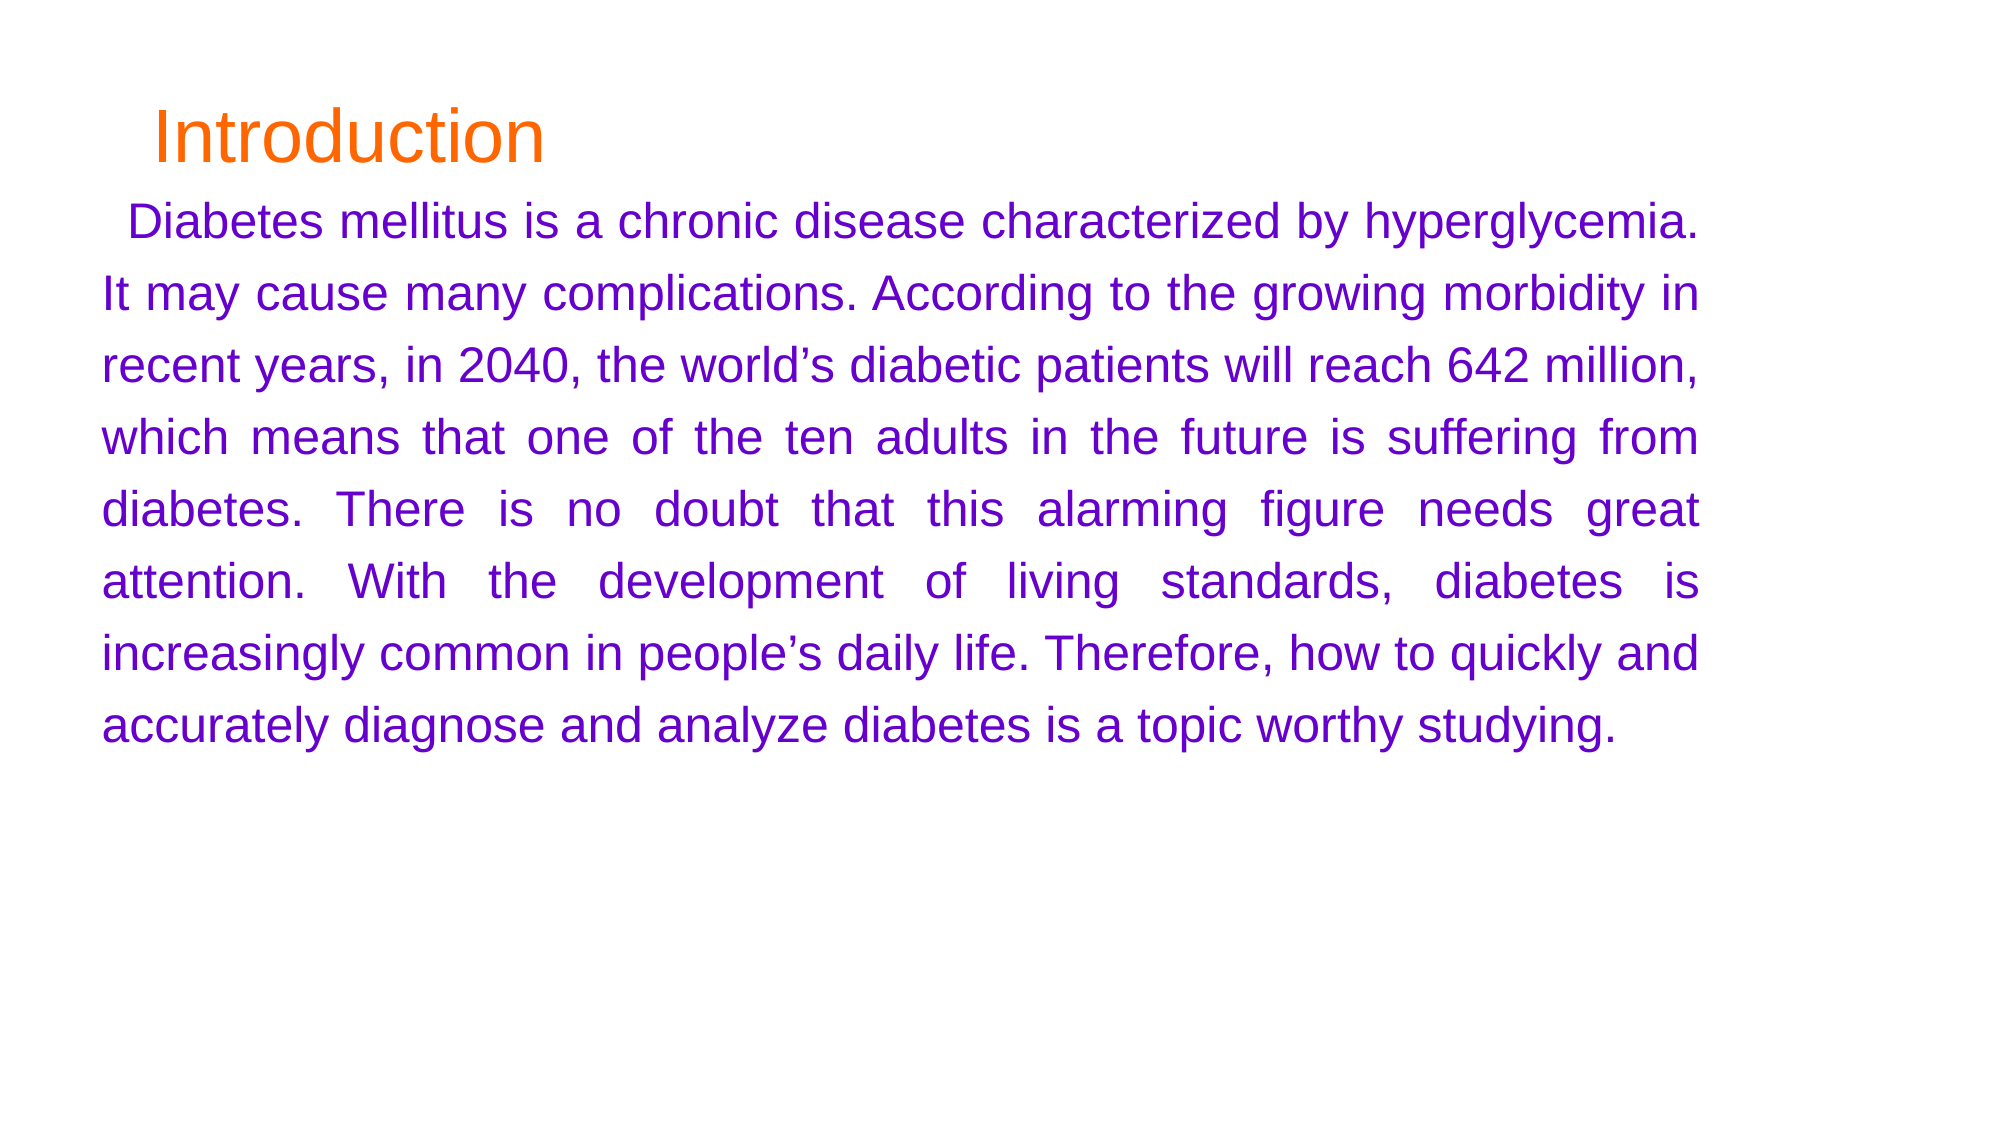

# Introduction
  Diabetes mellitus is a chronic disease characterized by hyperglycemia. It may cause many complications. According to the growing morbidity in recent years, in 2040, the world’s diabetic patients will reach 642 million, which means that one of the ten adults in the future is suffering from diabetes. There is no doubt that this alarming figure needs great attention. With the development of living standards, diabetes is increasingly common in people’s daily life. Therefore, how to quickly and accurately diagnose and analyze diabetes is a topic worthy studying.